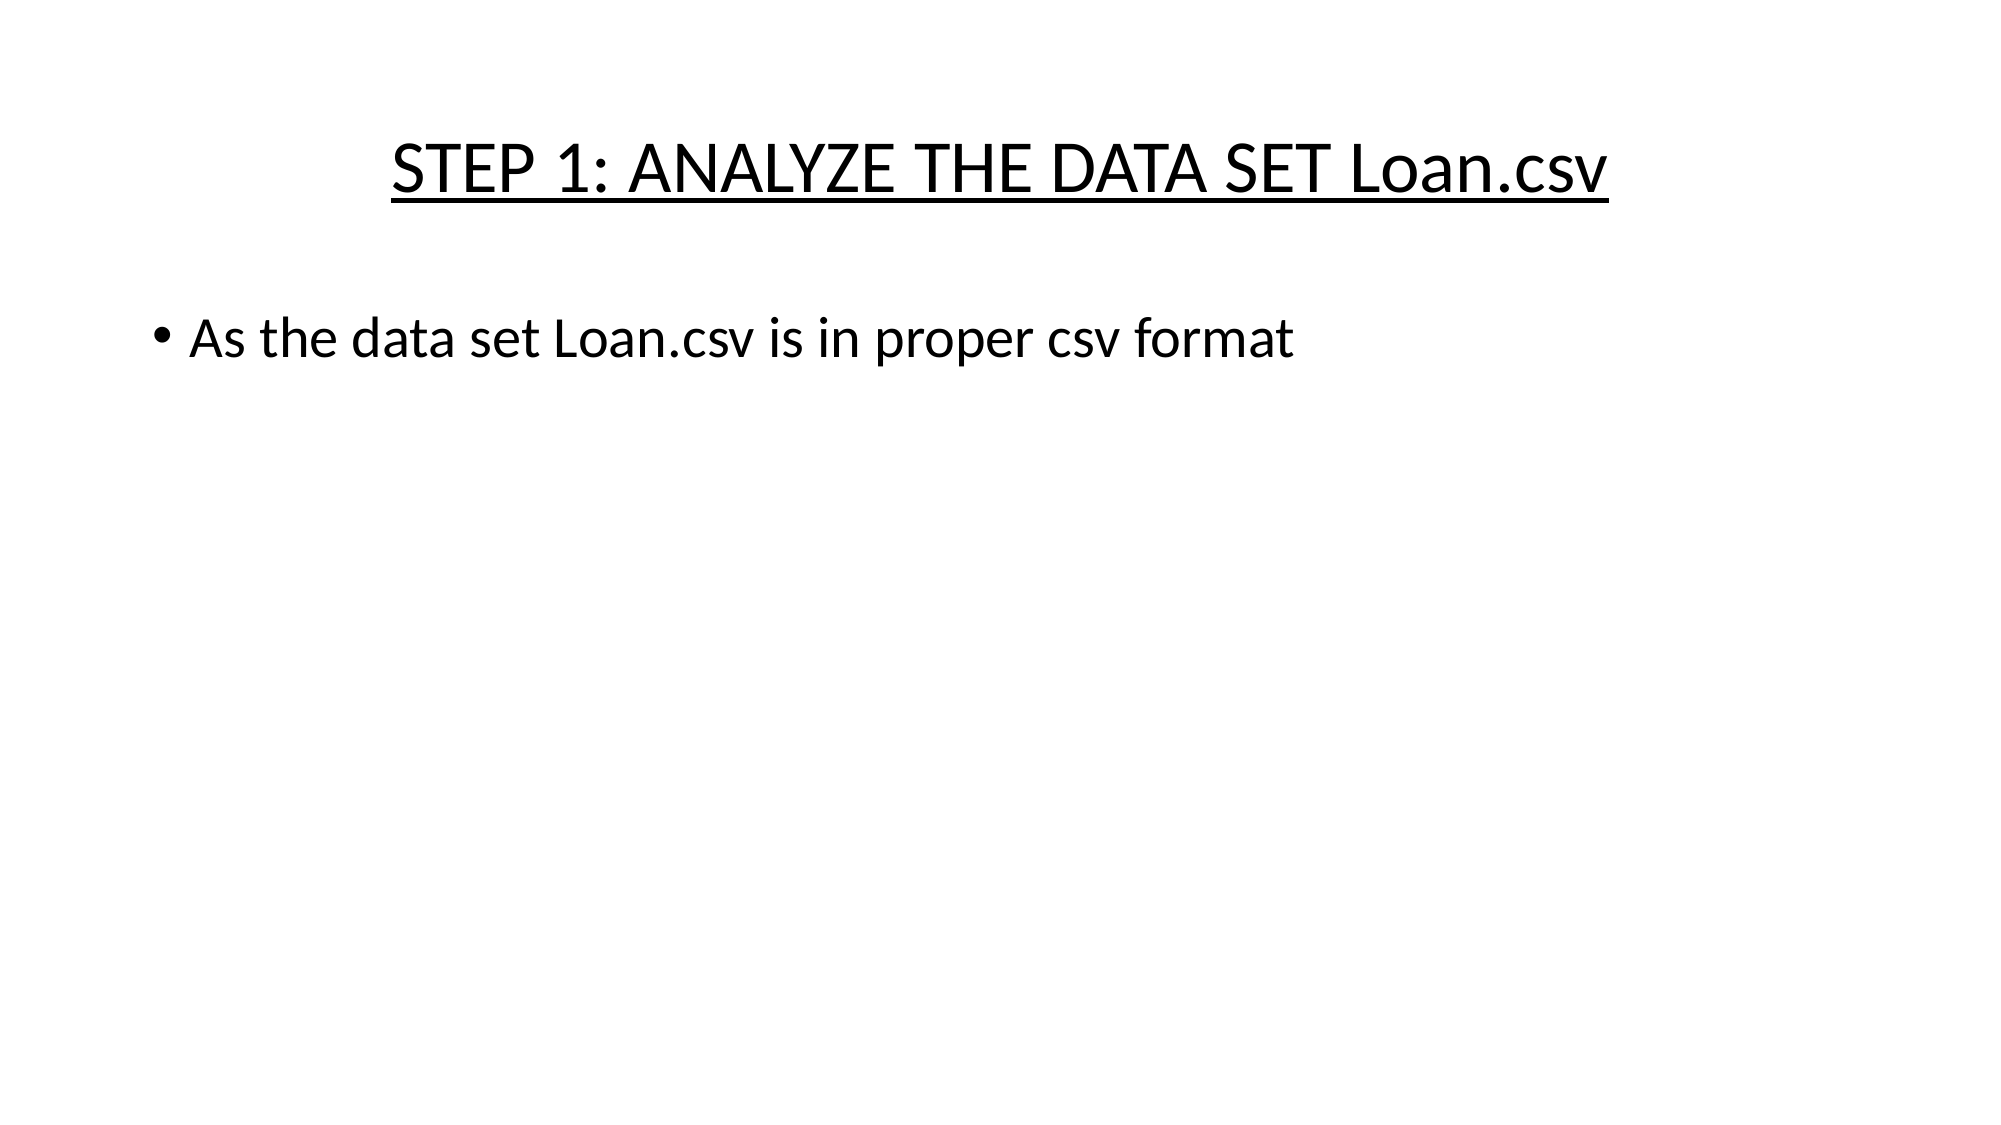

# STEP 1: ANALYZE THE DATA SET Loan.csv
As the data set Loan.csv is in proper csv format